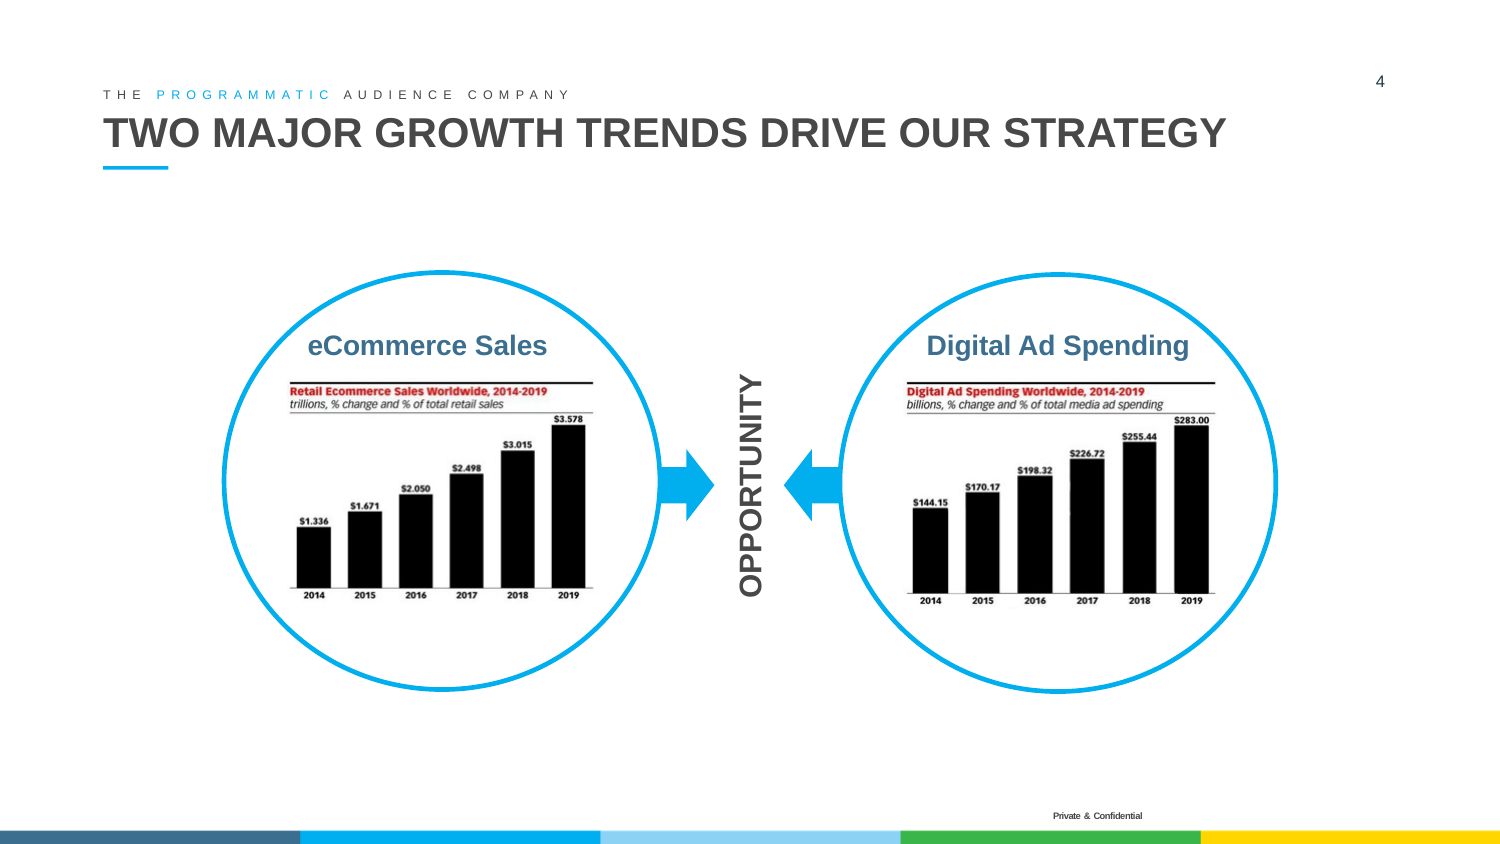

4
THE PROGRAMMATIC AUDIENCE COMPANY
# TWO MAJOR GROWTH TRENDS DRIVE OUR STRATEGY

eCommerce Sales
Digital Ad Spending
OPPORTUNITY

Private & Confidential